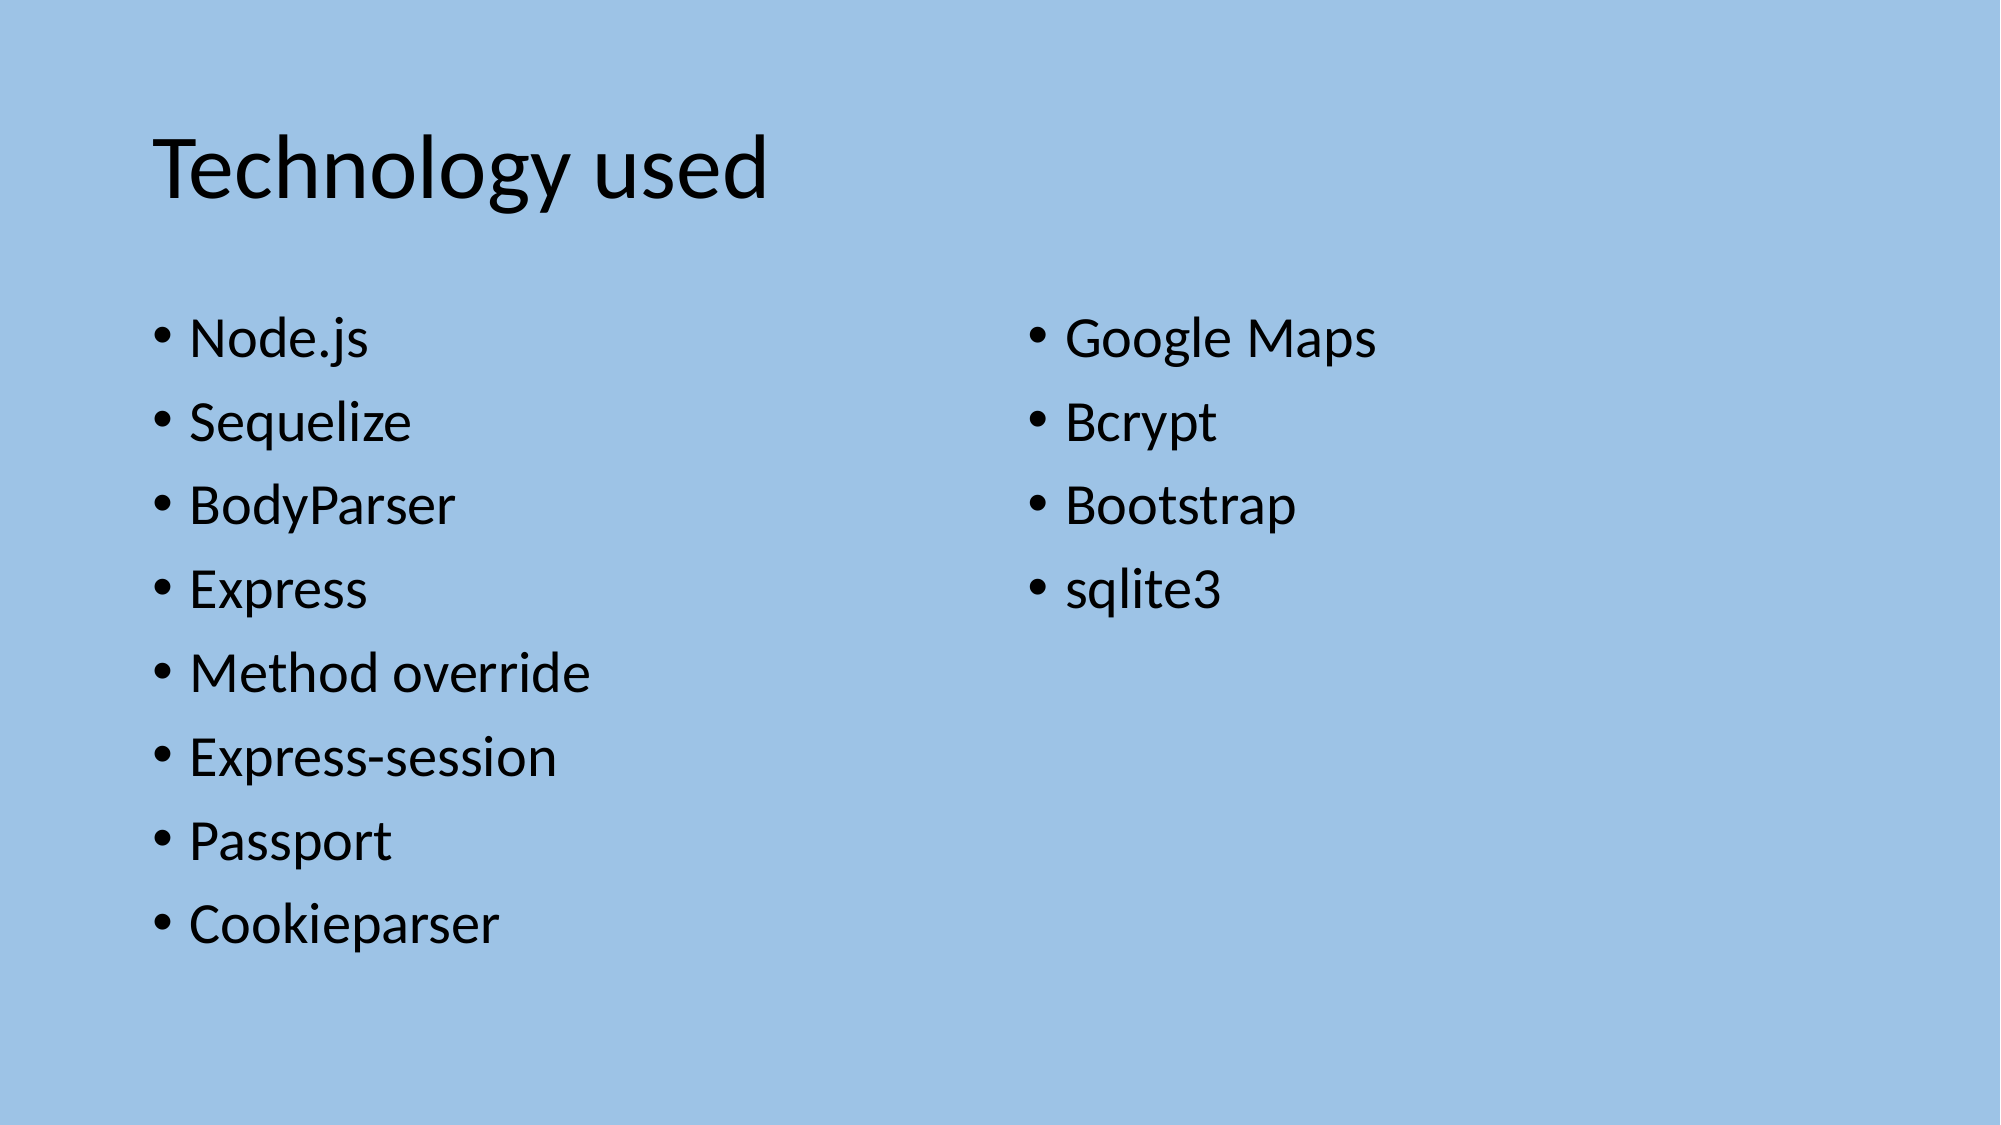

# Technology used
Node.js
Sequelize
BodyParser
Express
Method override
Express-session
Passport
Cookieparser

Google Maps
Bcrypt
Bootstrap
sqlite3